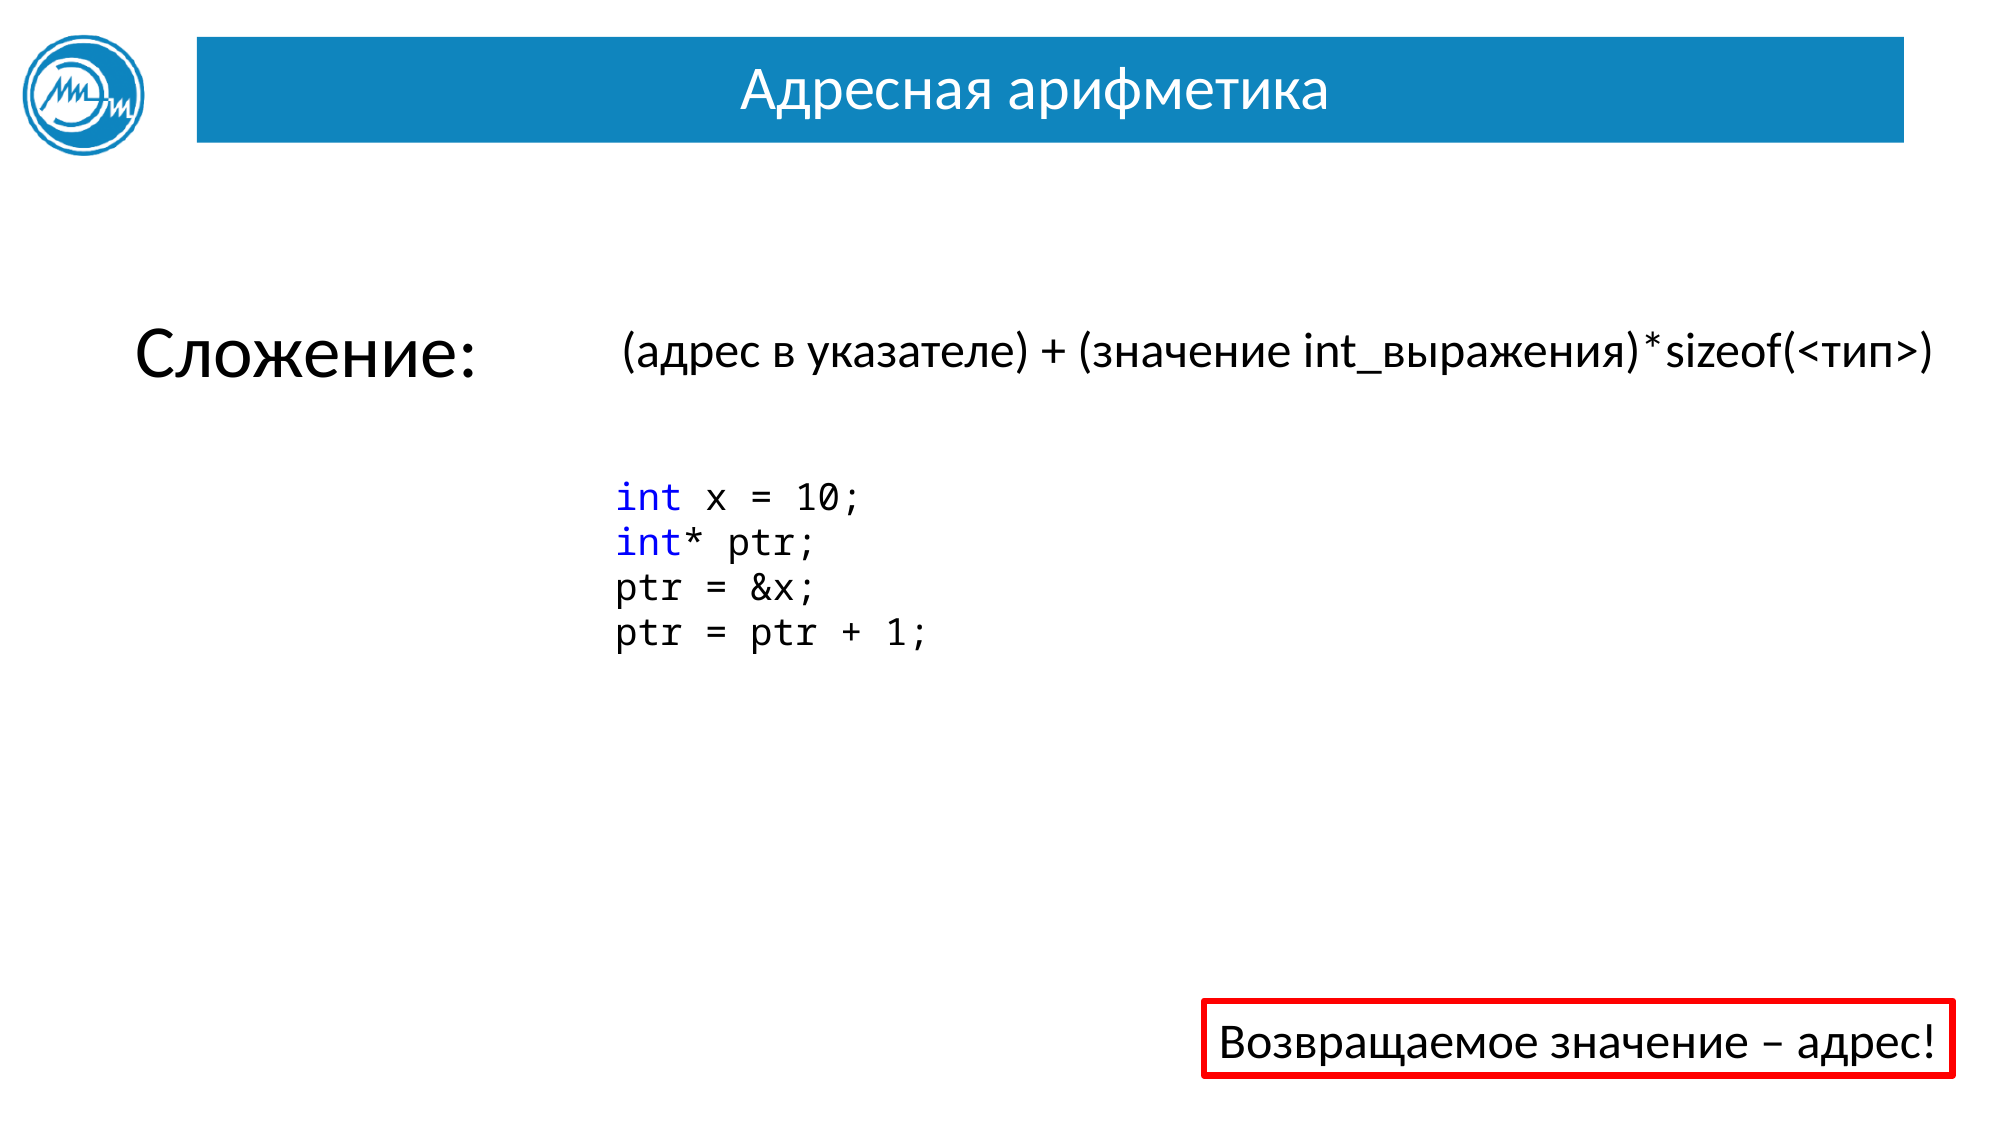

# Адресная арифметика
Сложение:
(адрес в указателе) + (значение int_выражения)*sizeof(<тип>)
int x = 10;
int* ptr;
ptr = &x;
ptr = ptr + 1;
Возвращаемое значение – адрес!